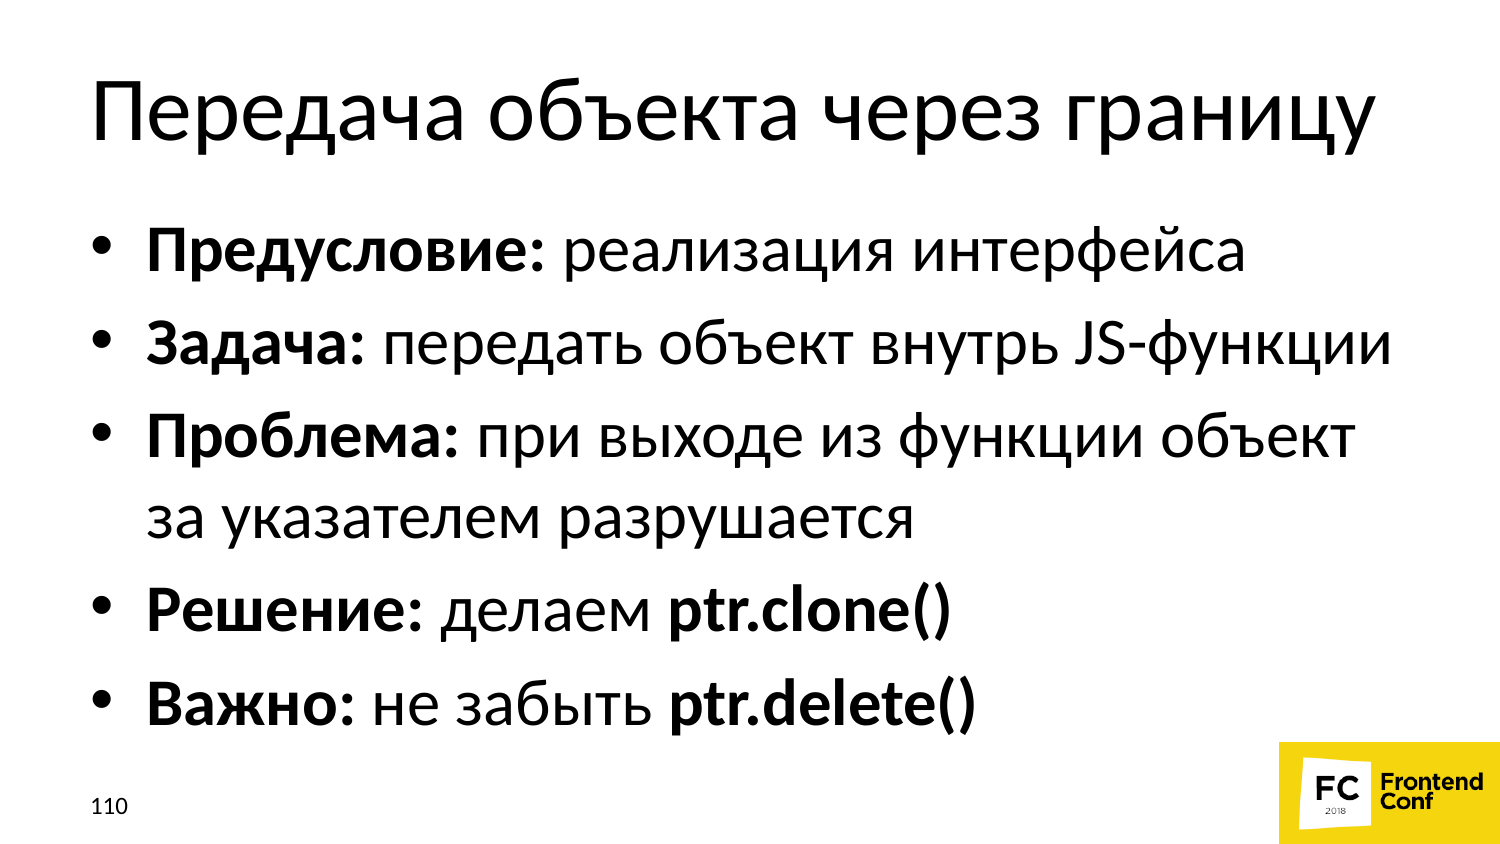

# Передача объекта через границу
Предусловие: реализация интерфейса
Задача: передать объект внутрь JS-функции
Проблема: при выходе из функции объект за указателем разрушается
Решение: делаем ptr.clone()
Важно: не забыть ptr.delete()

110